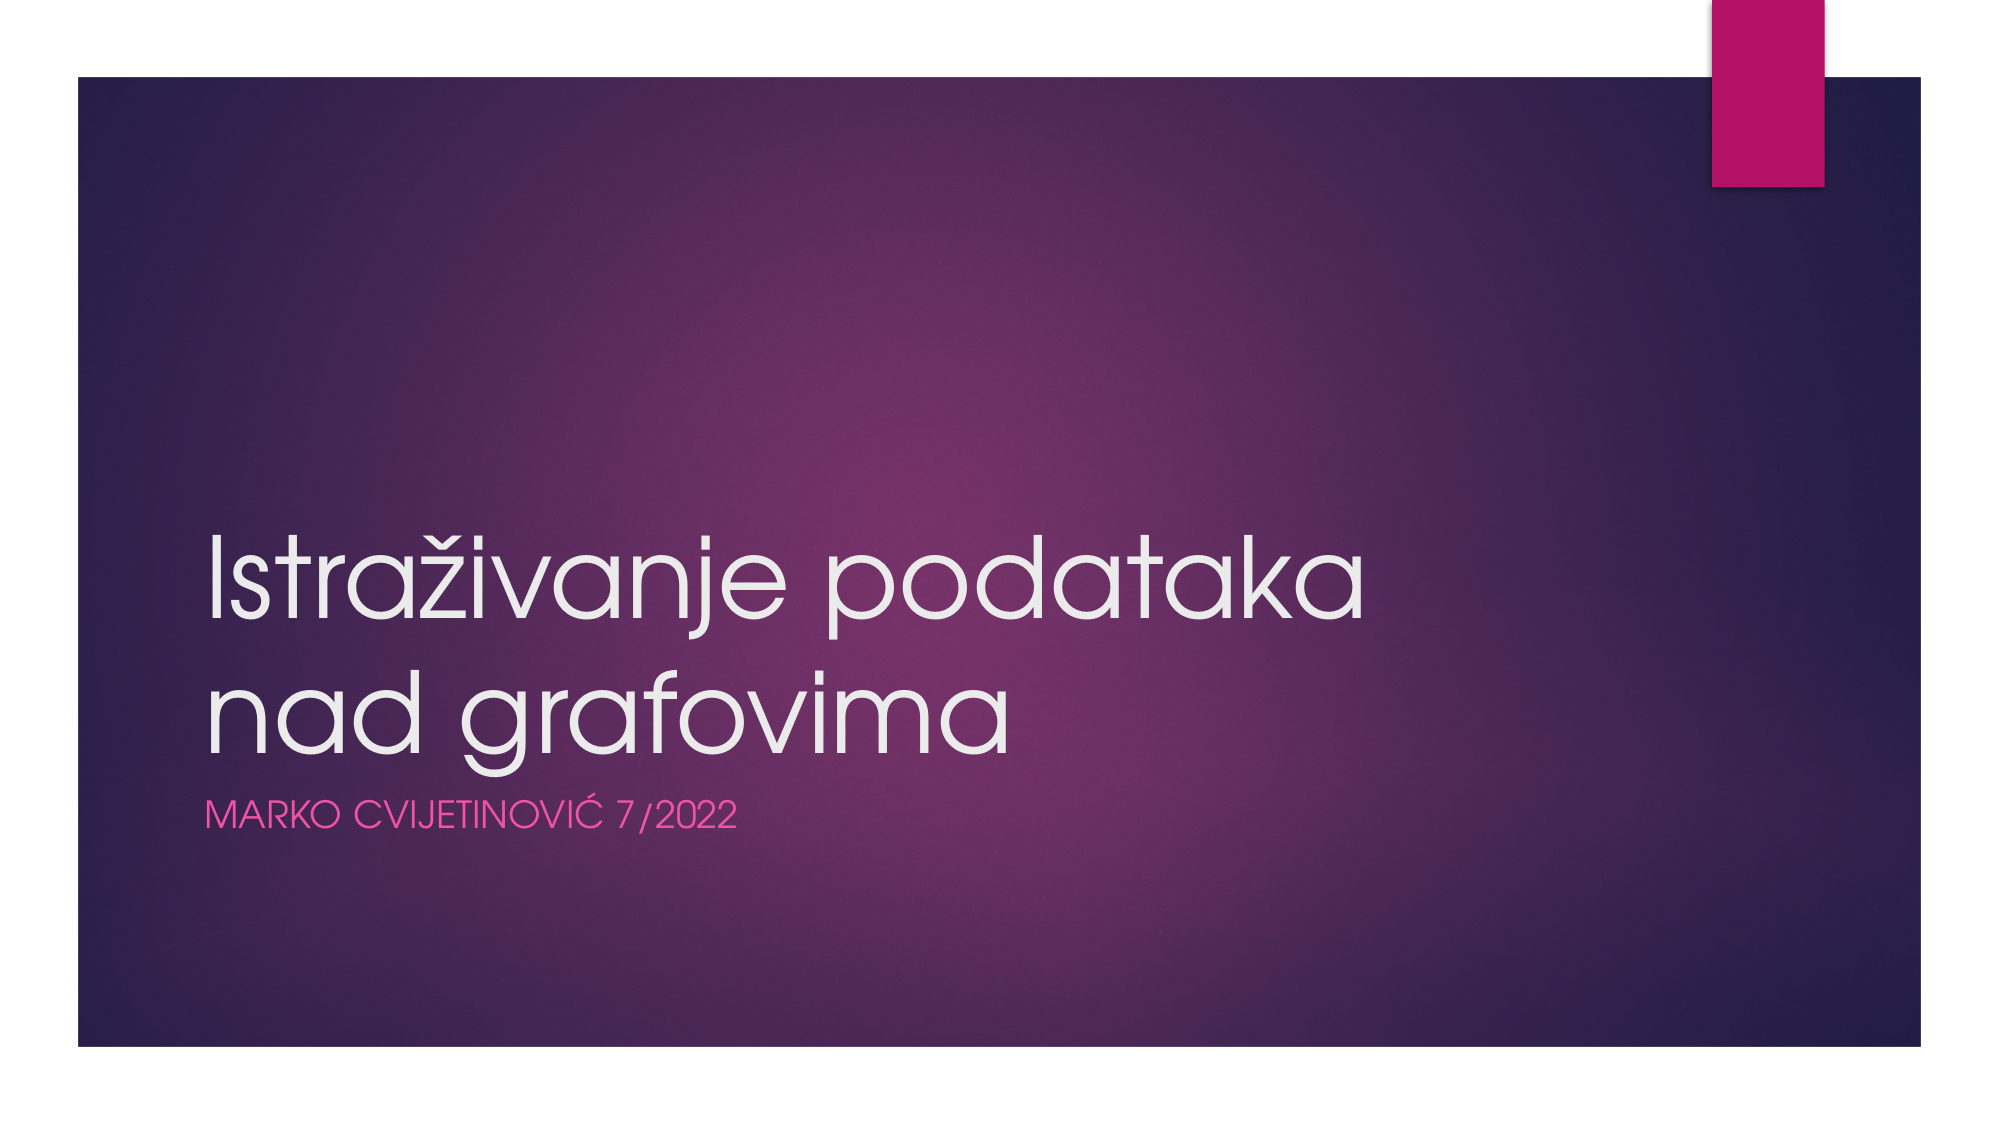

# Istraživanje podataka nad grafovima
Marko Cvijetinović 7/2022